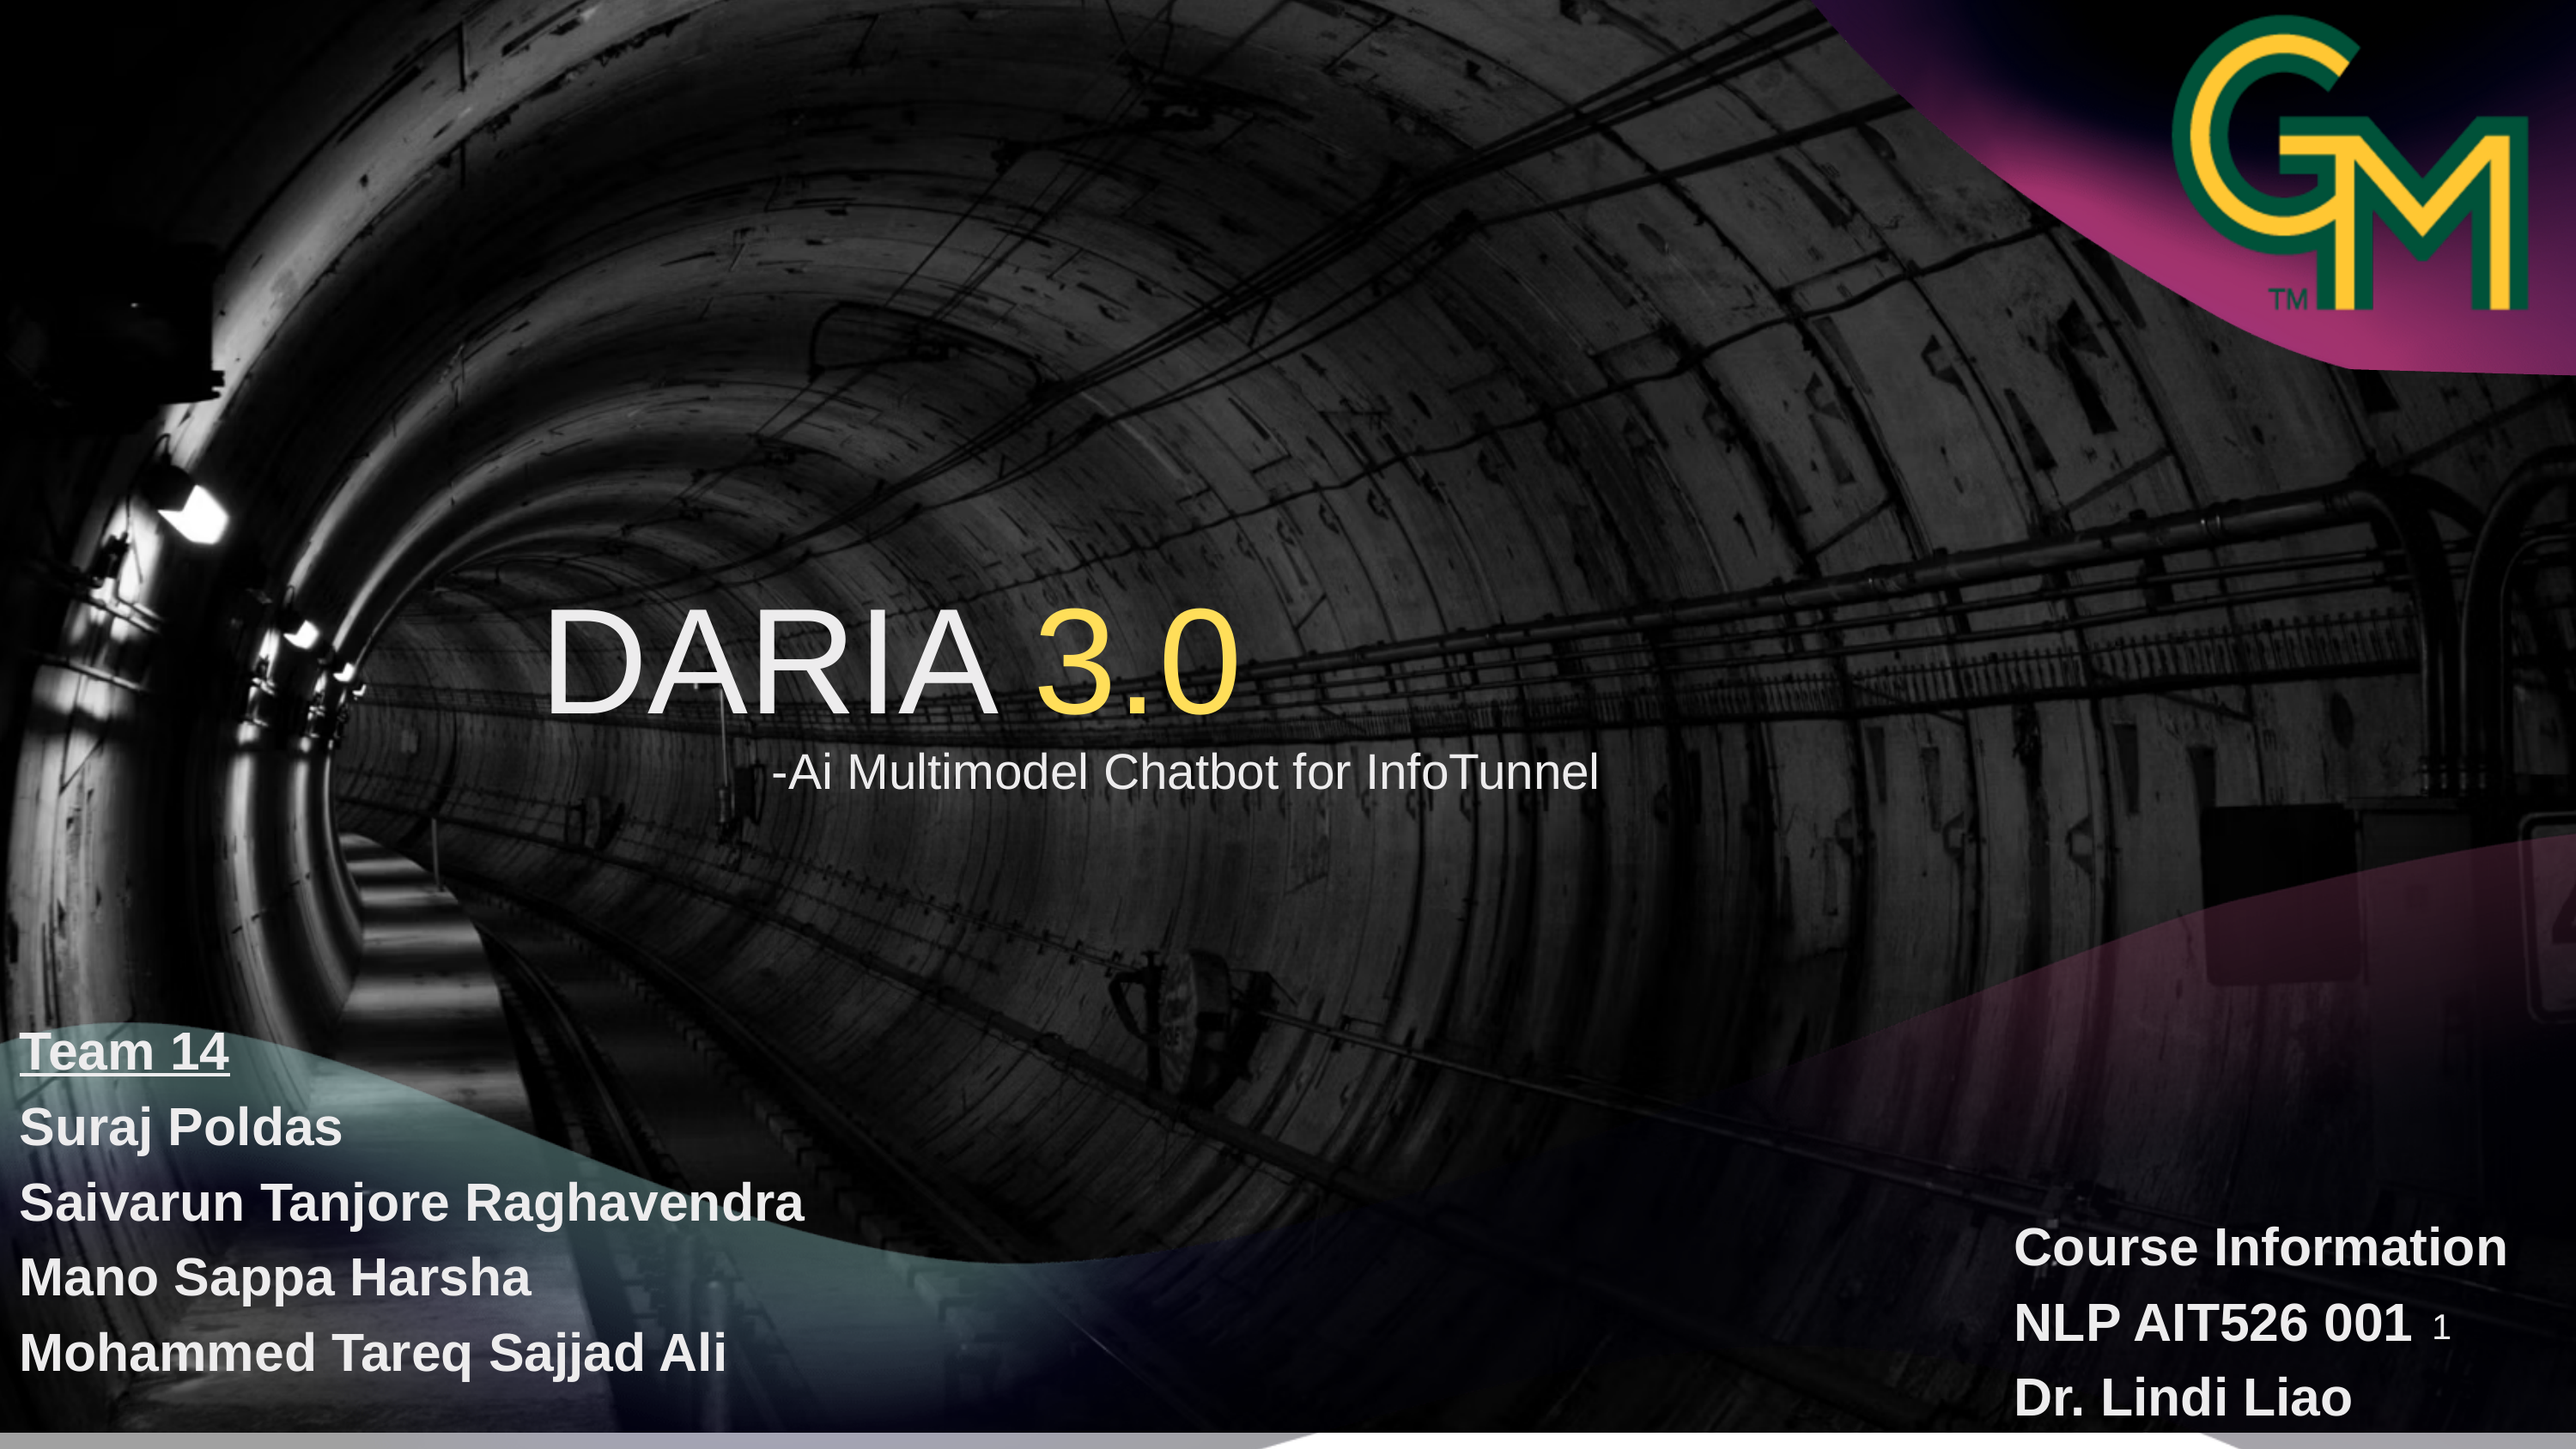

a
DARIA 3.0
-Ai Multimodel Chatbot for InfoTunnel

Team 14
Suraj Poldas
Saivarun Tanjore Raghavendra
Mano Sappa Harsha
Mohammed Tareq Sajjad Ali
Course Information
NLP AIT526 001
Dr. Lindi Liao
1